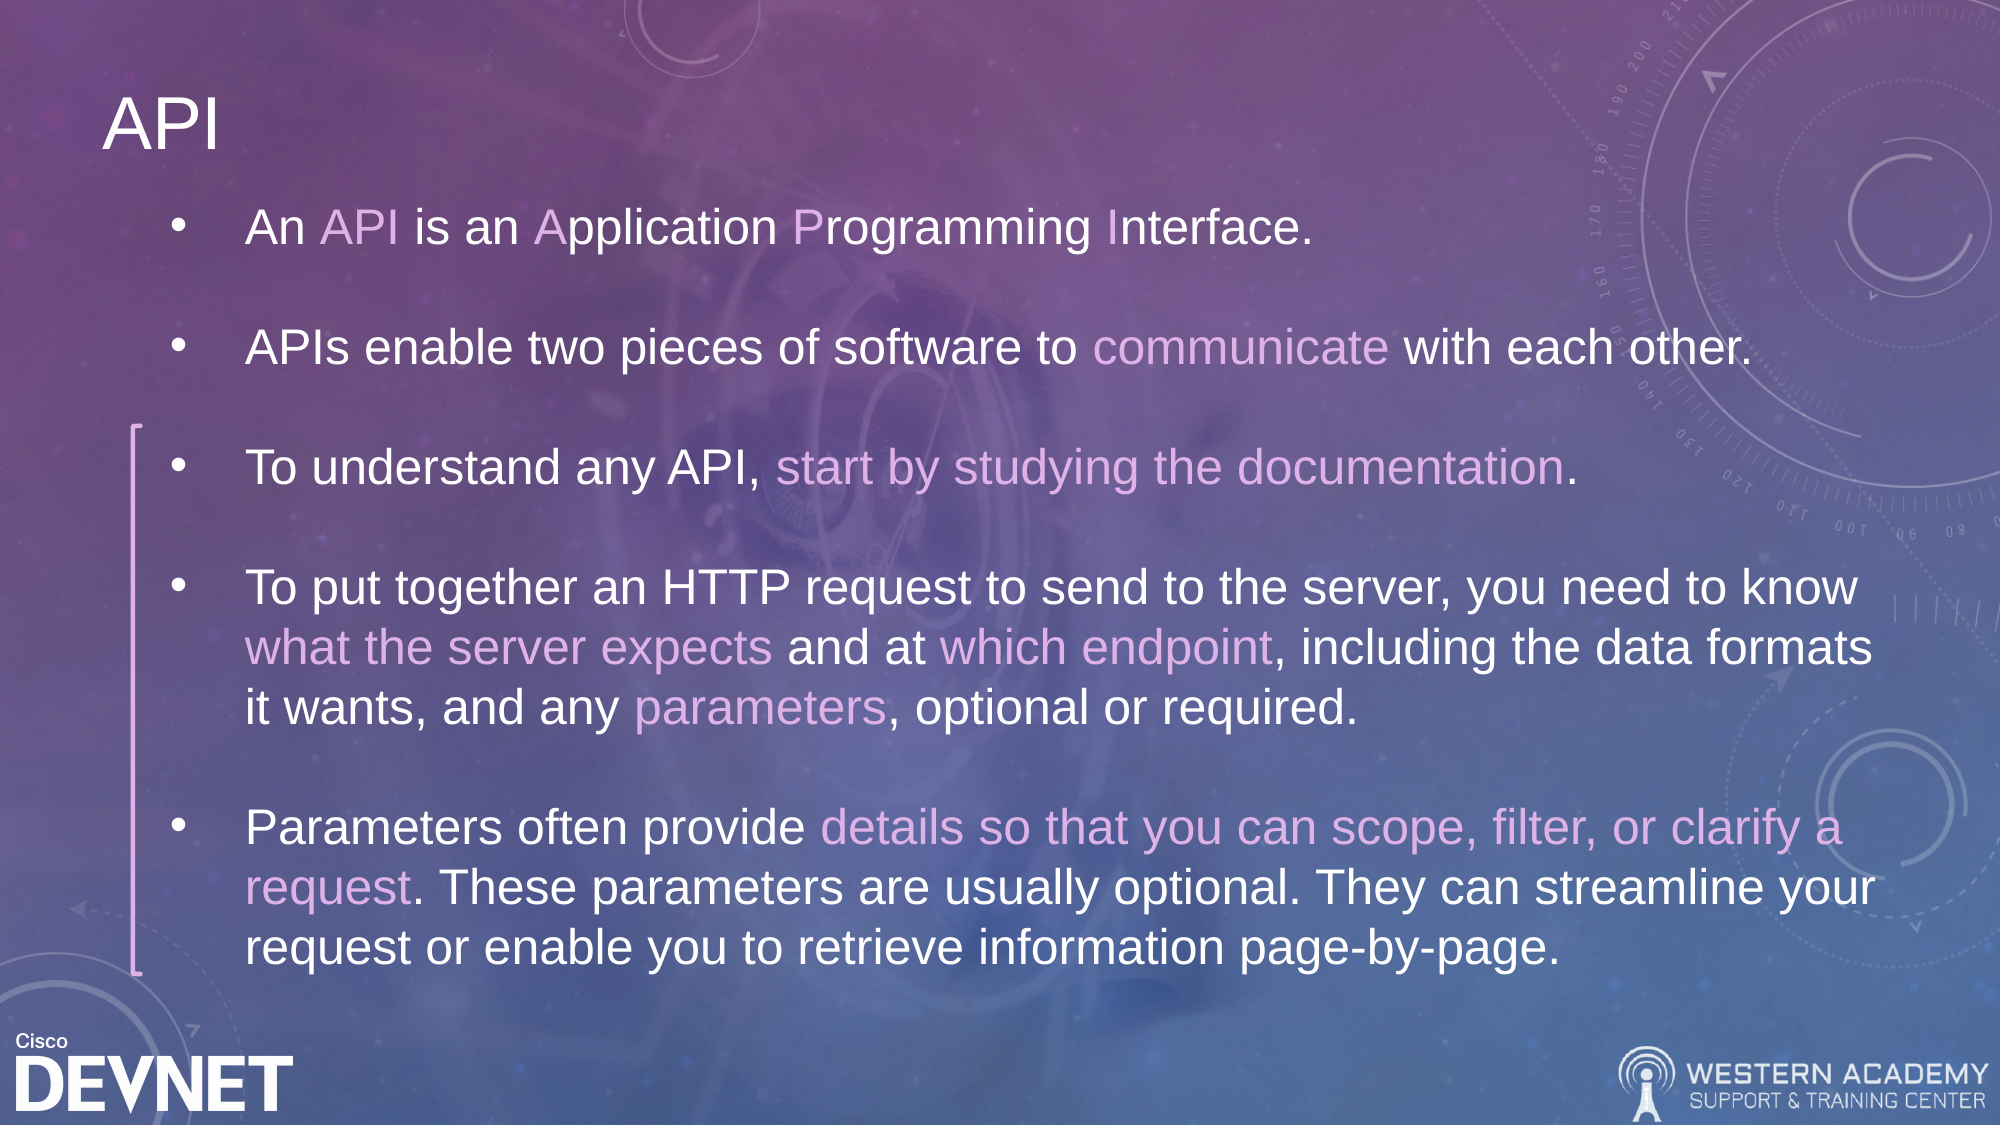

# API
An API is an Application Programming Interface.

APIs enable two pieces of software to communicate with each other.

To understand any API, start by studying the documentation.

To put together an HTTP request to send to the server, you need to know what the server expects and at which endpoint, including the data formats it wants, and any parameters, optional or required.

Parameters often provide details so that you can scope, filter, or clarify a request. These parameters are usually optional. They can streamline your request or enable you to retrieve information page-by-page.